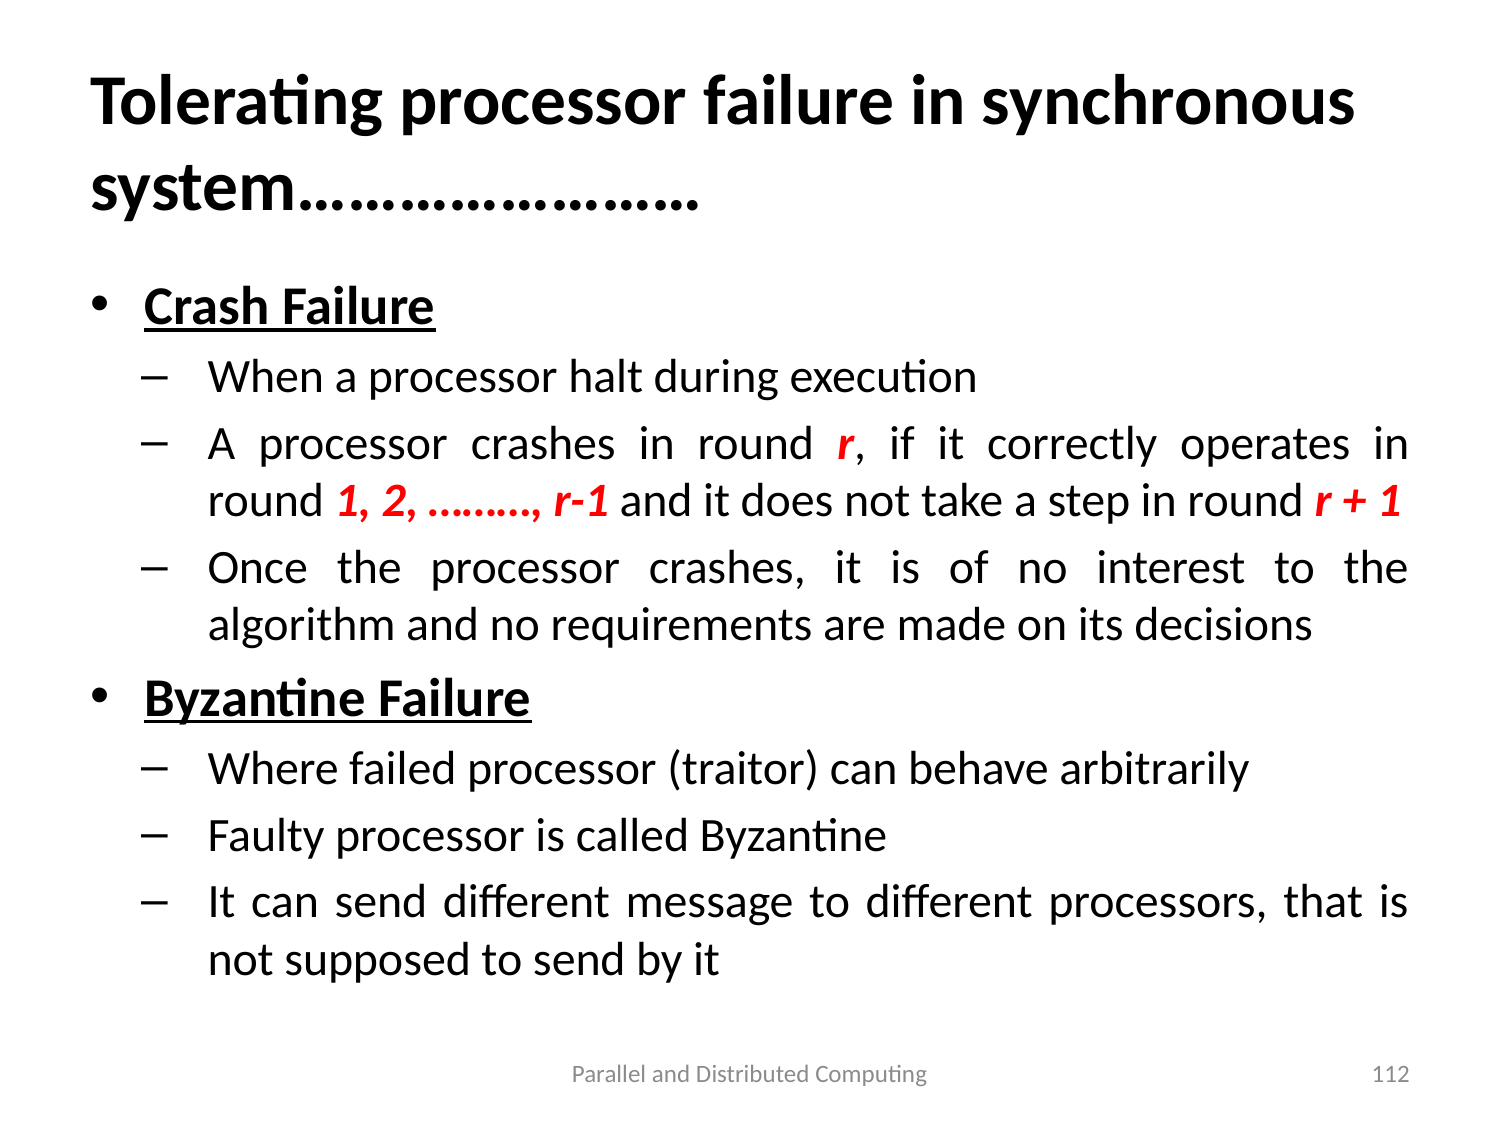

# Tolerating processor failure in synchronous system……………………
Crash Failure
When a processor halt during execution
A processor crashes in round r, if it correctly operates in round 1, 2, ………, r-1 and it does not take a step in round r + 1
Once the processor crashes, it is of no interest to the algorithm and no requirements are made on its decisions
Byzantine Failure
Where failed processor (traitor) can behave arbitrarily
Faulty processor is called Byzantine
It can send different message to different processors, that is not supposed to send by it

Parallel and Distributed Computing
112